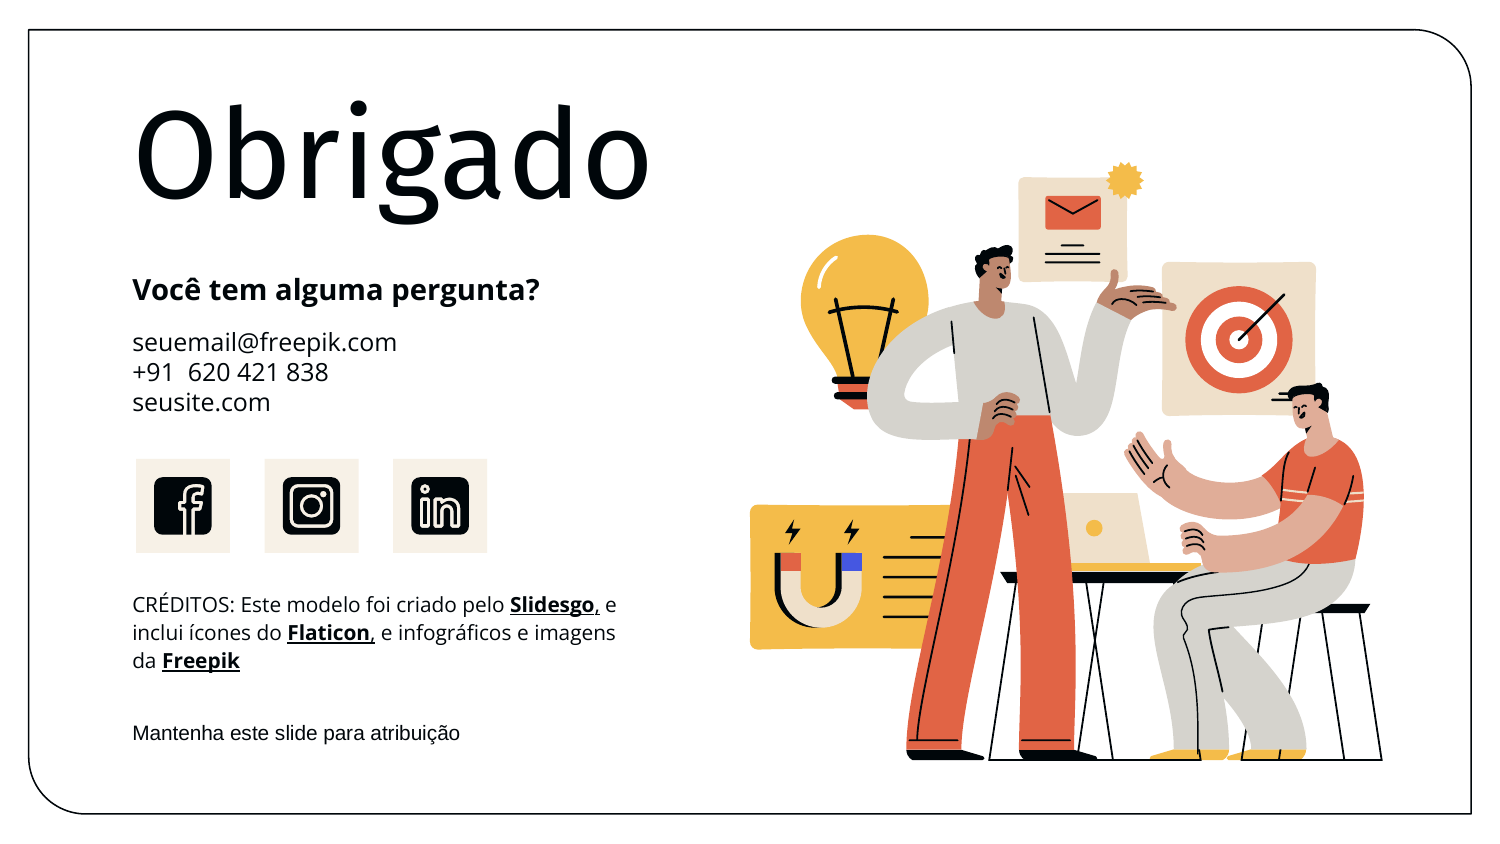

# Obrigado

Você tem alguma pergunta?
seuemail@freepik.com
+91  620 421 838
seusite.com

Mantenha este slide para atribuição